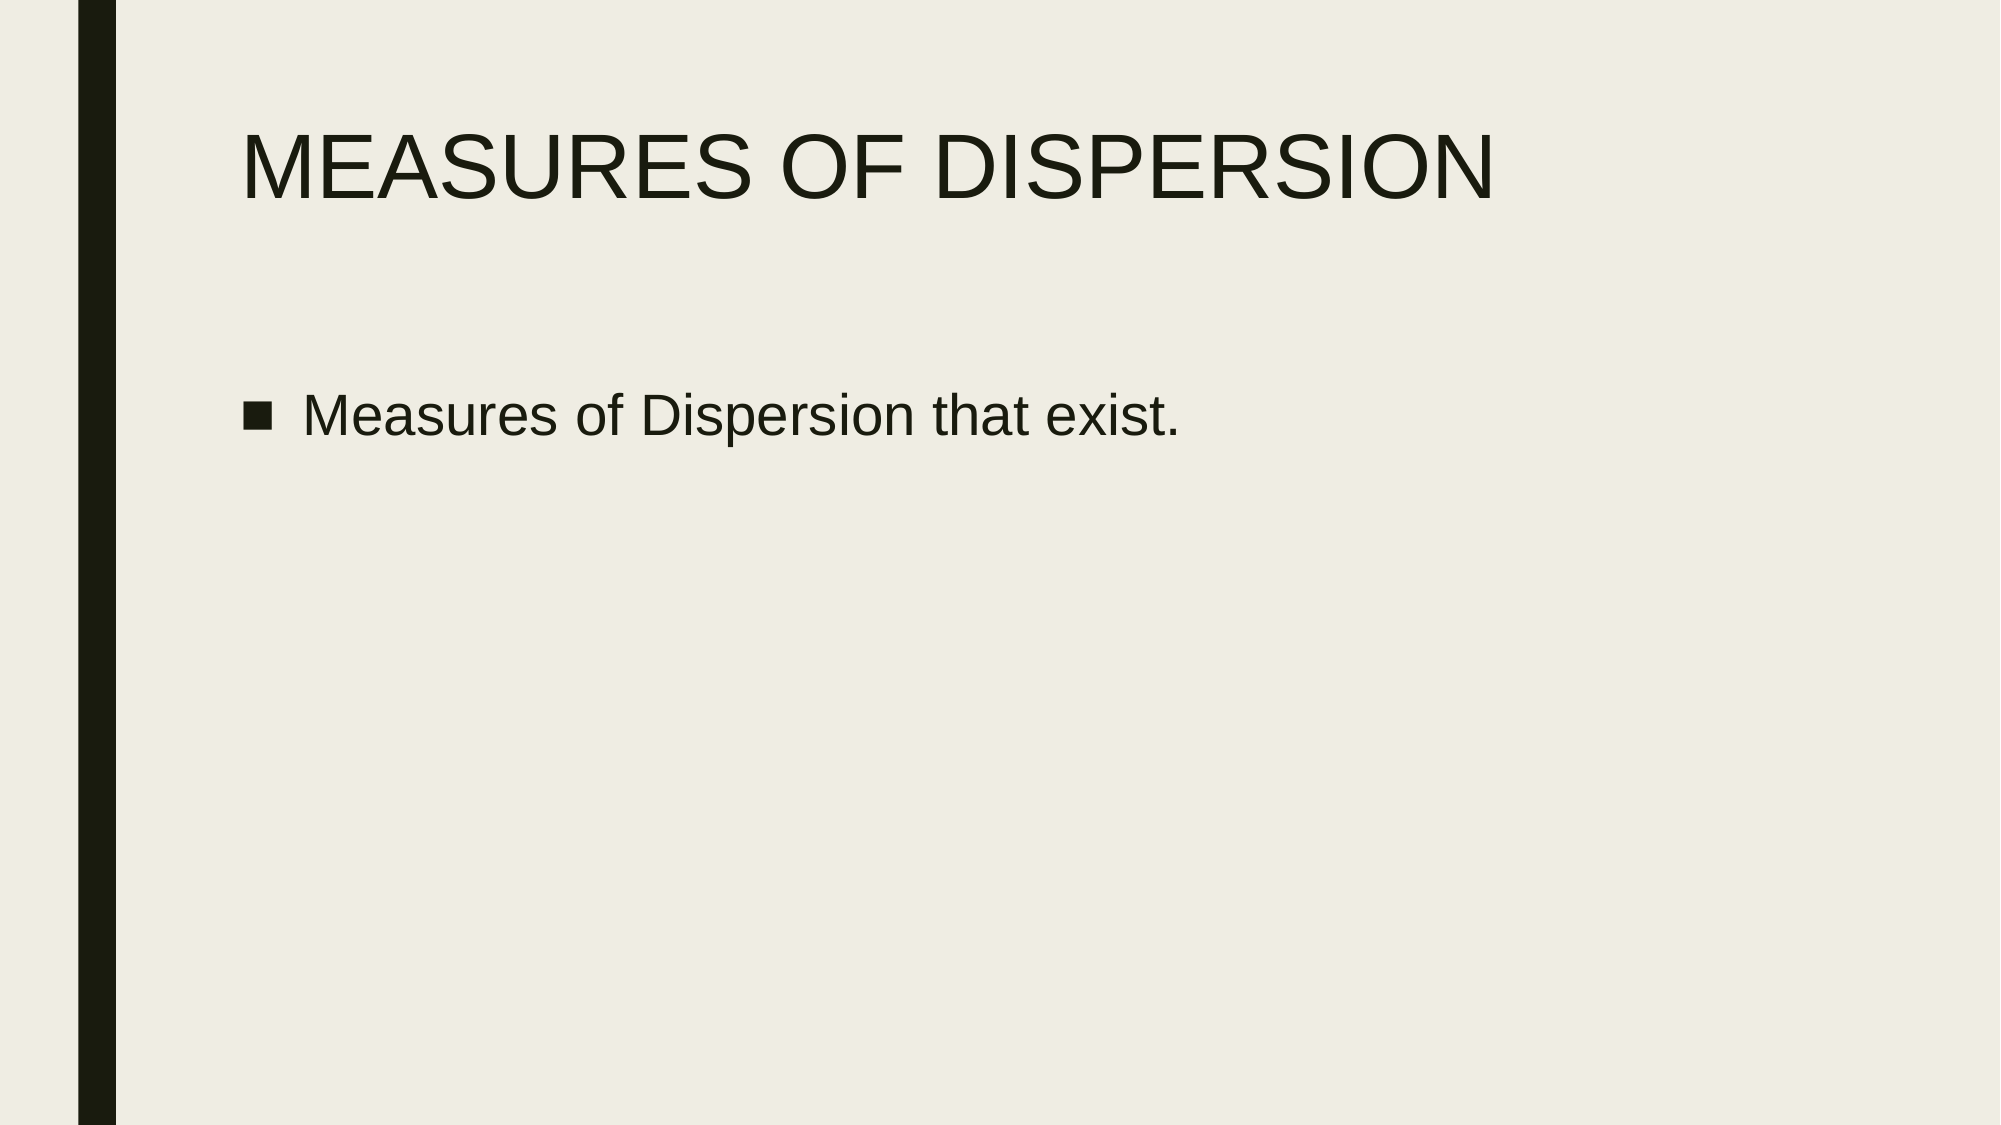

# MEASURES OF DISPERSION
Measures of Dispersion that exist.